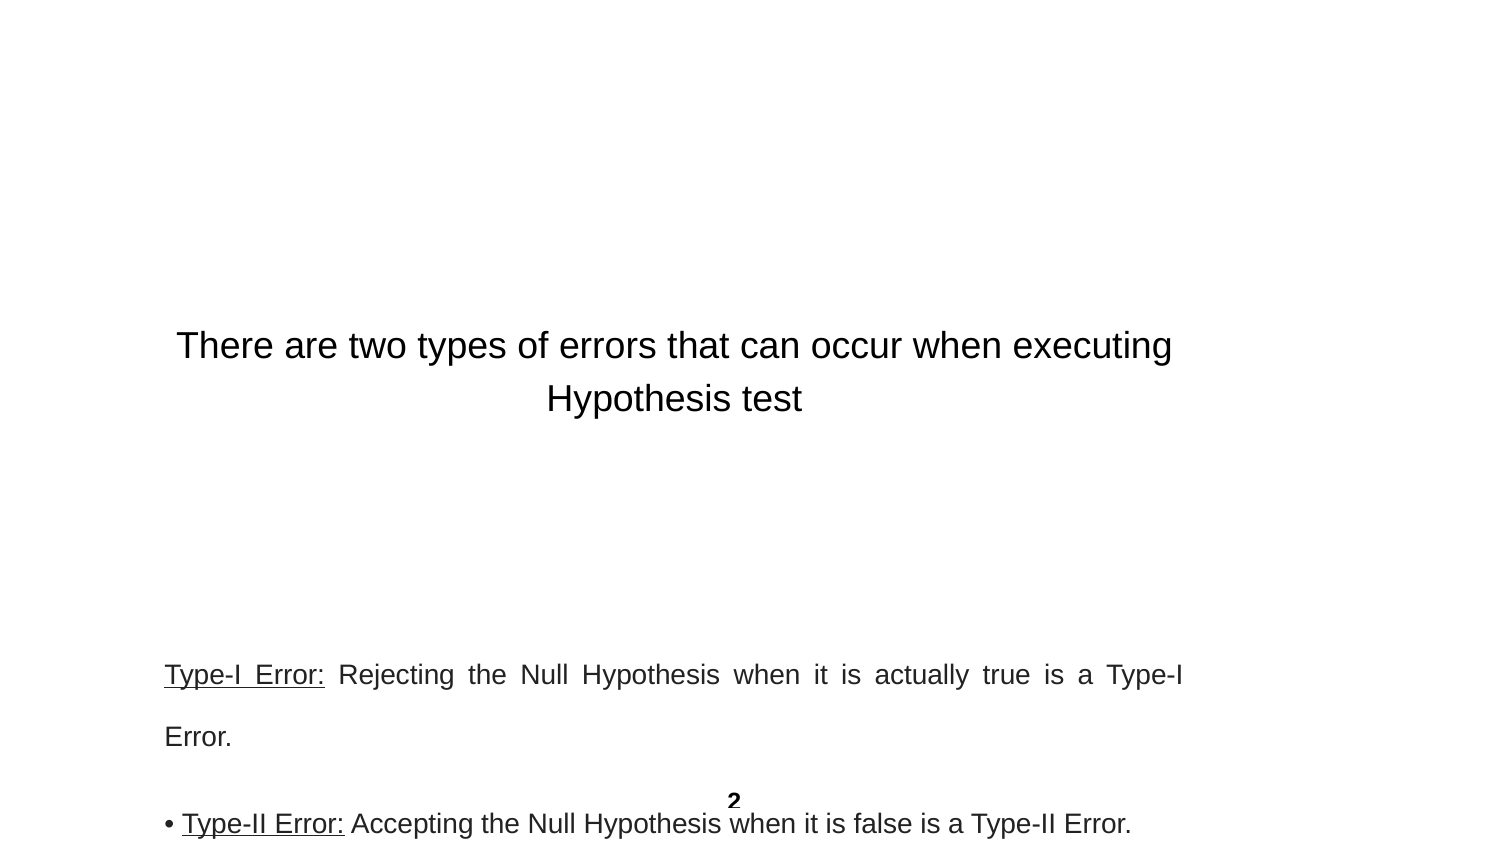

#
There are two types of errors that can occur when executing
Hypothesis test

Type-I Error: Rejecting the Null Hypothesis when it is actually true is a Type-I Error.
• Type-II Error: Accepting the Null Hypothesis when it is false is a Type-II Error.